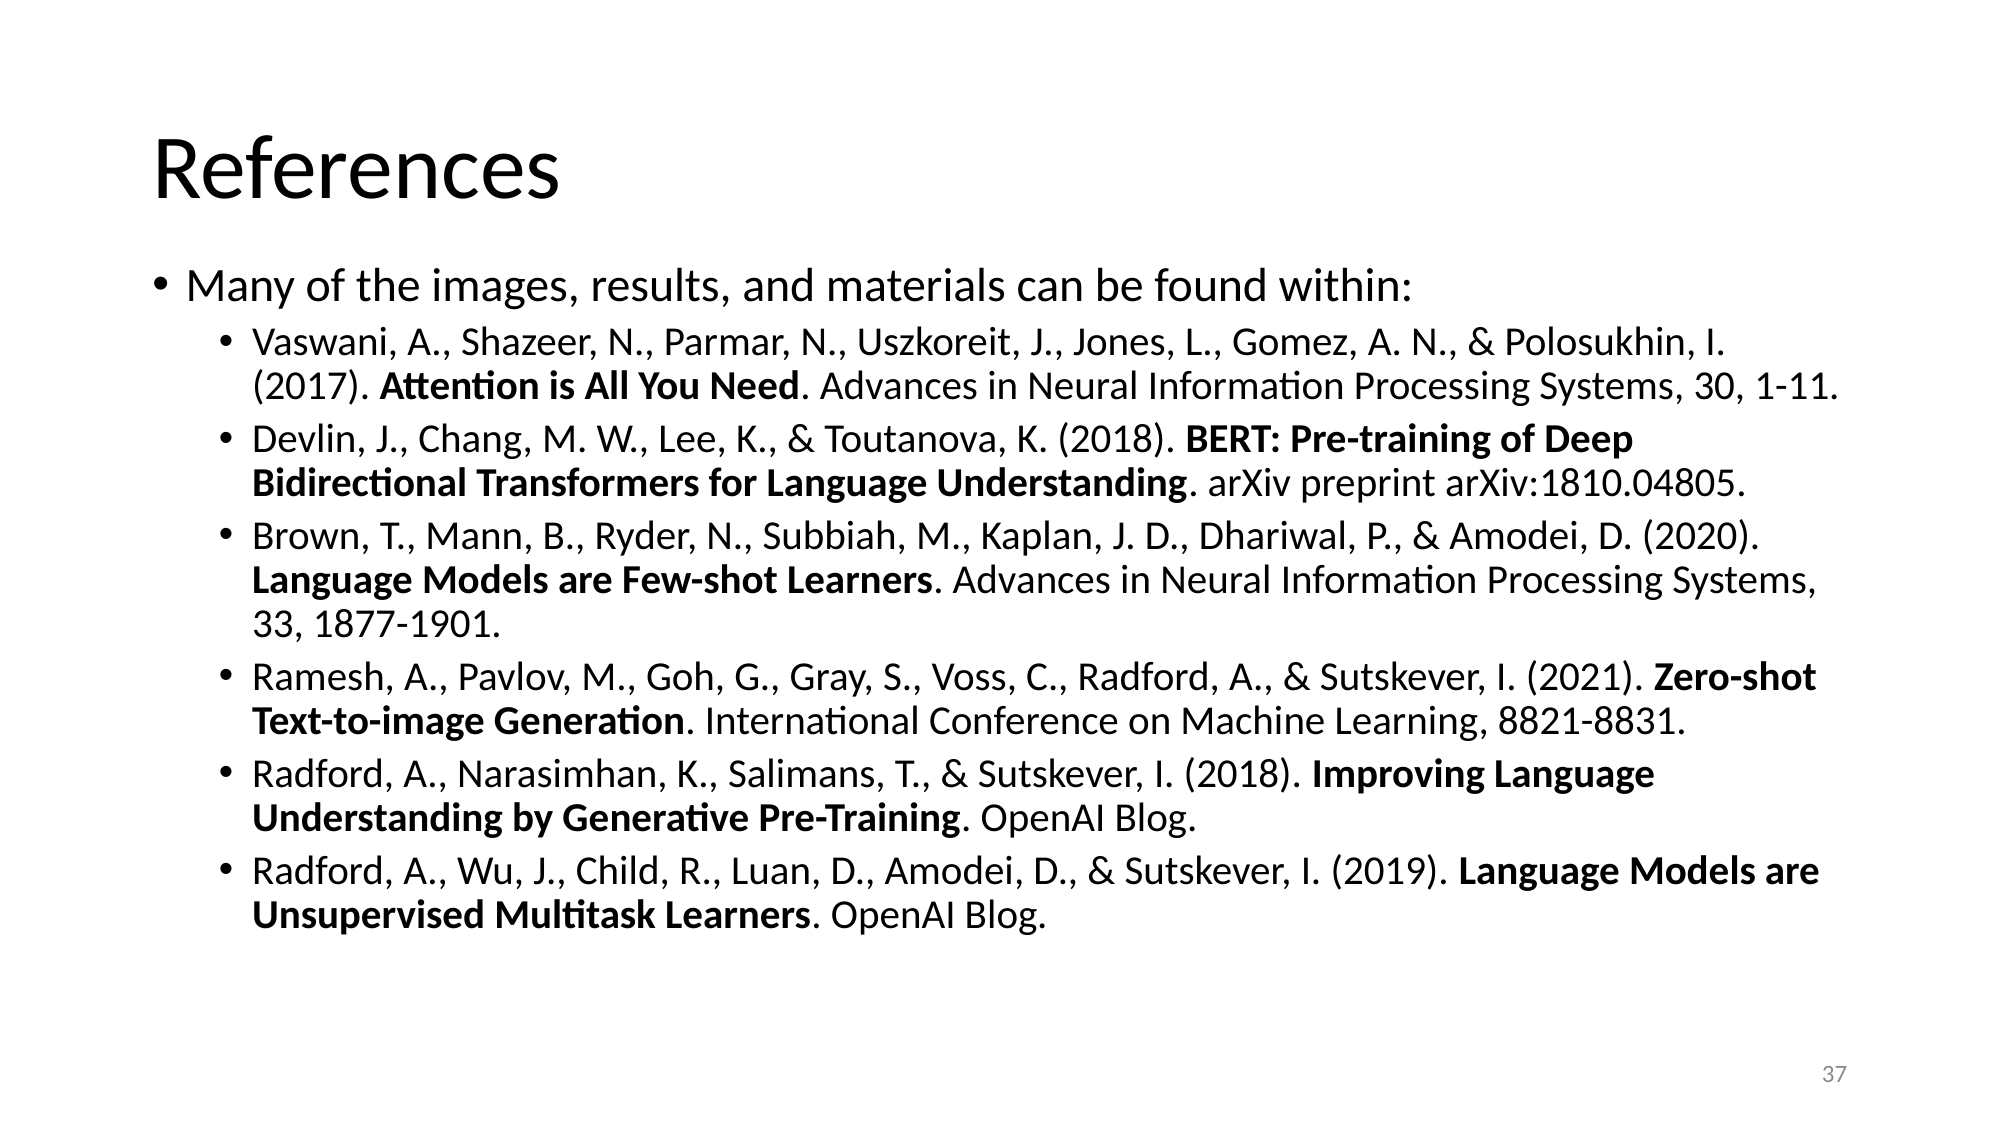

# References
Many of the images, results, and materials can be found within:
Vaswani, A., Shazeer, N., Parmar, N., Uszkoreit, J., Jones, L., Gomez, A. N., & Polosukhin, I. (2017). Attention is All You Need. Advances in Neural Information Processing Systems, 30, 1-11.
Devlin, J., Chang, M. W., Lee, K., & Toutanova, K. (2018). BERT: Pre-training of Deep Bidirectional Transformers for Language Understanding. arXiv preprint arXiv:1810.04805.
Brown, T., Mann, B., Ryder, N., Subbiah, M., Kaplan, J. D., Dhariwal, P., & Amodei, D. (2020). Language Models are Few-shot Learners. Advances in Neural Information Processing Systems, 33, 1877-1901.
Ramesh, A., Pavlov, M., Goh, G., Gray, S., Voss, C., Radford, A., & Sutskever, I. (2021). Zero-shot Text-to-image Generation. International Conference on Machine Learning, 8821-8831.
Radford, A., Narasimhan, K., Salimans, T., & Sutskever, I. (2018). Improving Language Understanding by Generative Pre-Training. OpenAI Blog.
Radford, A., Wu, J., Child, R., Luan, D., Amodei, D., & Sutskever, I. (2019). Language Models are Unsupervised Multitask Learners. OpenAI Blog.
37